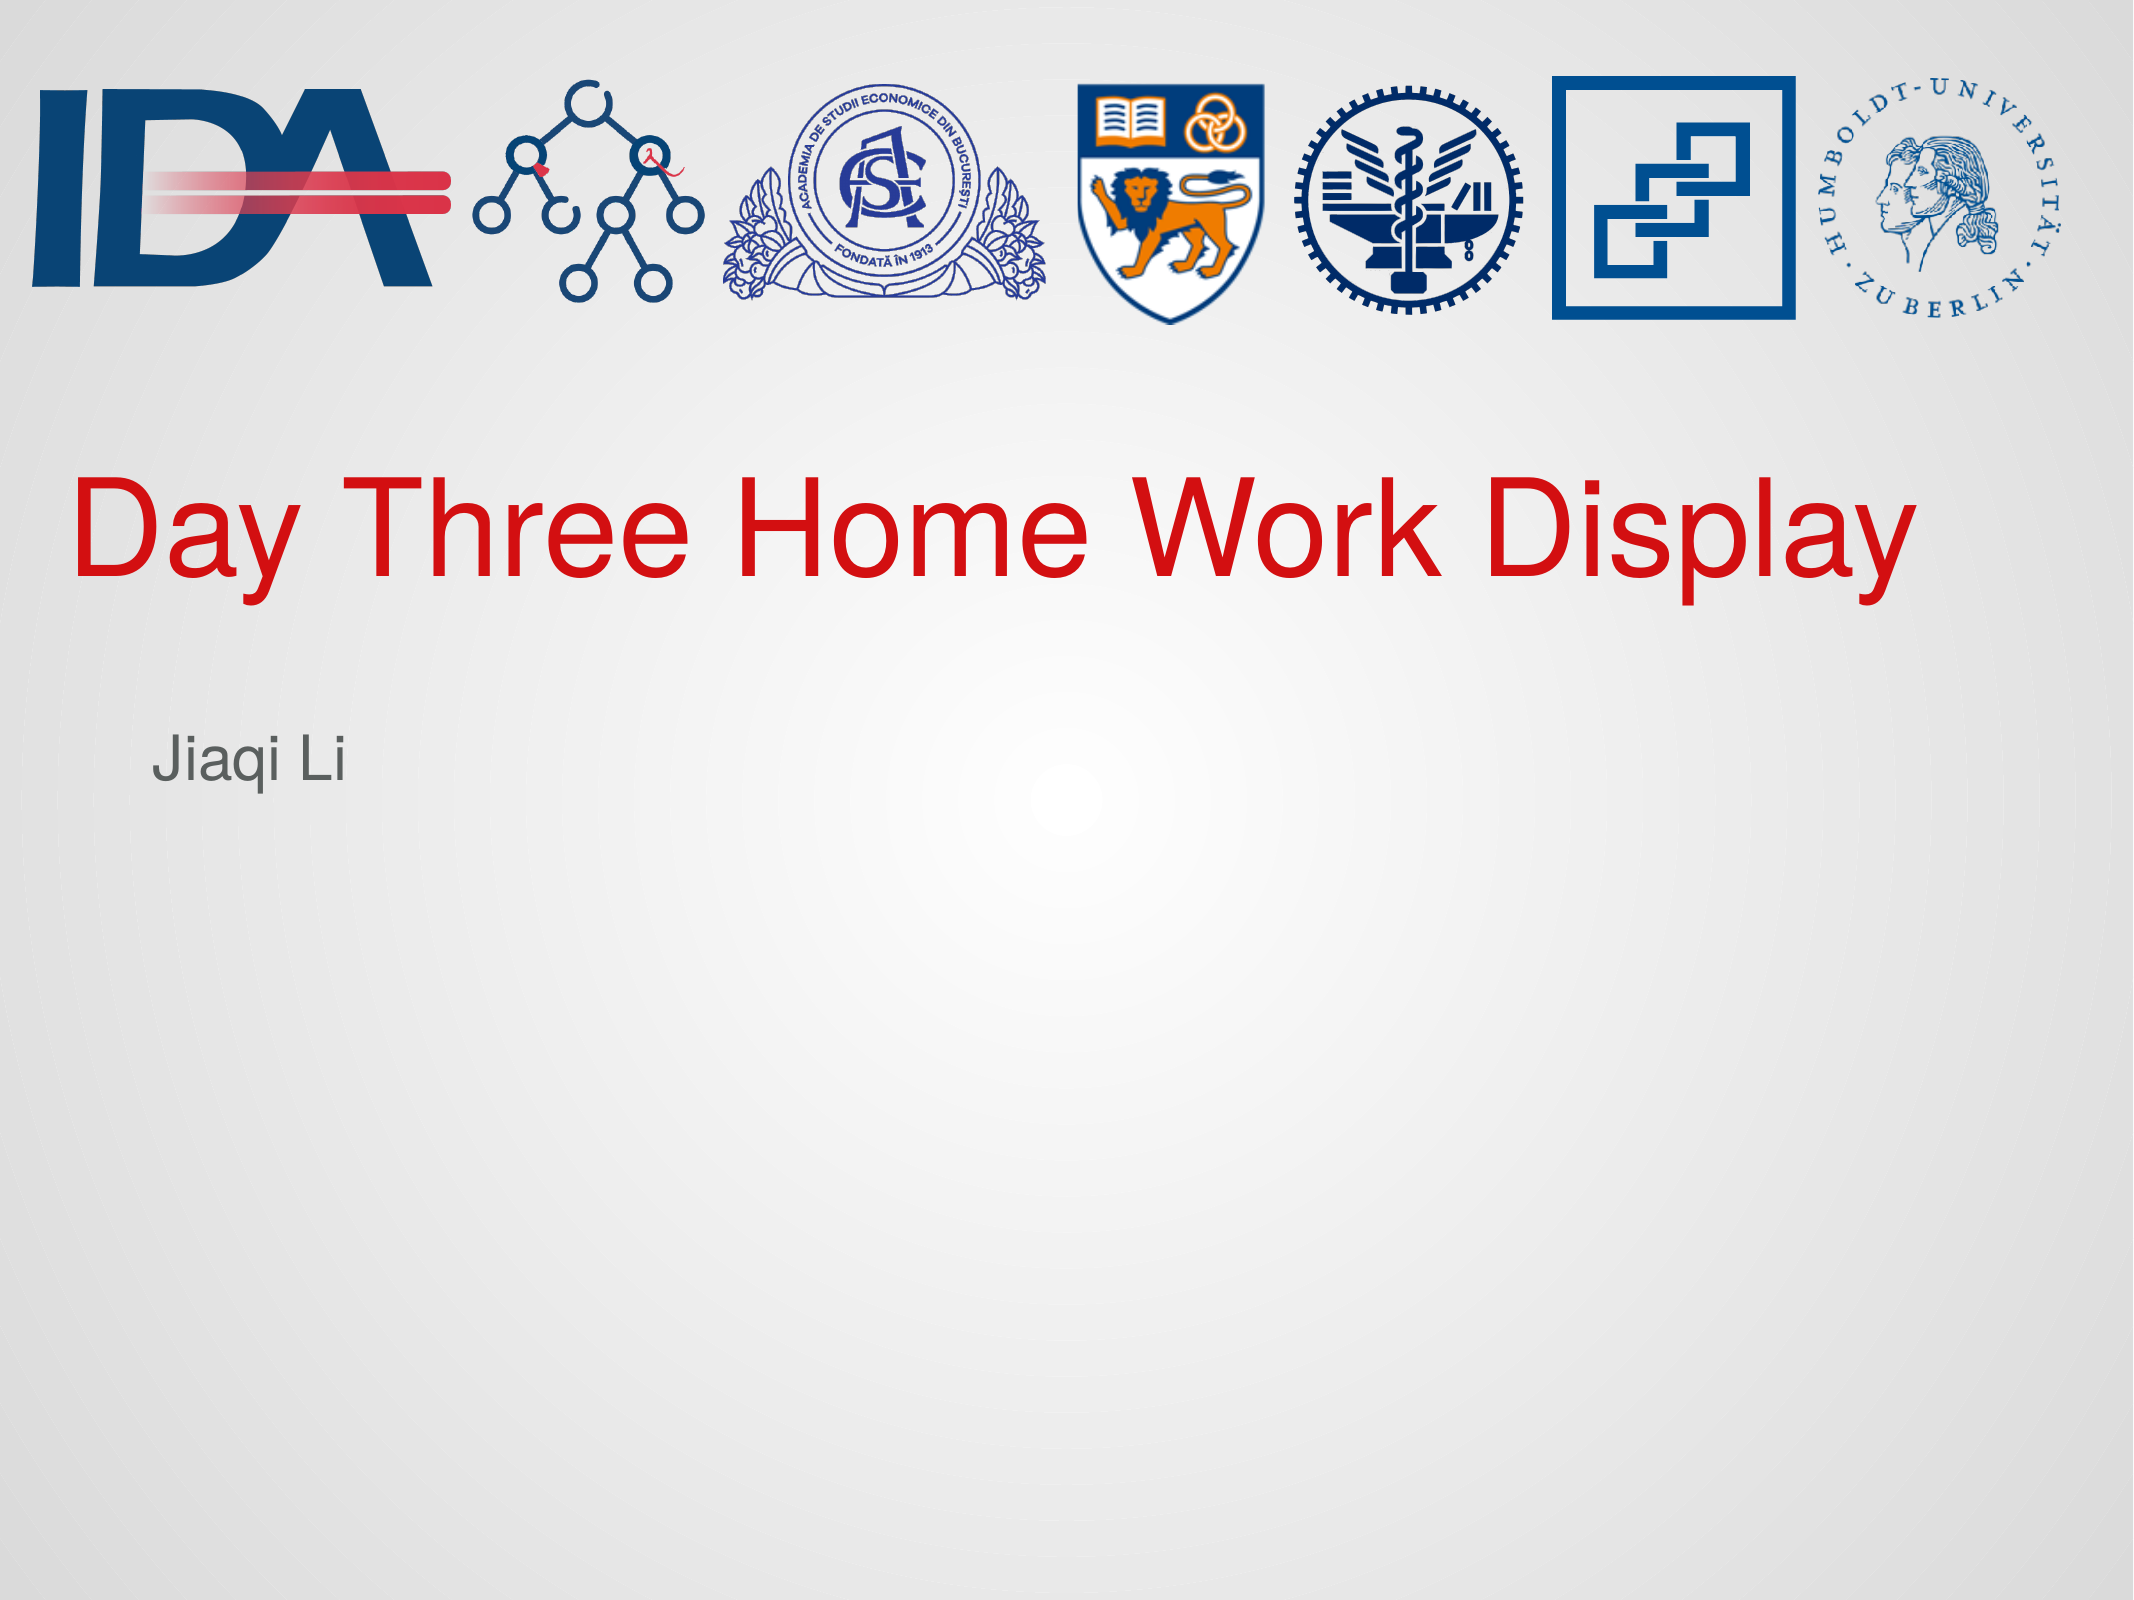

Day Three Home Work Display
Jiaqi Li